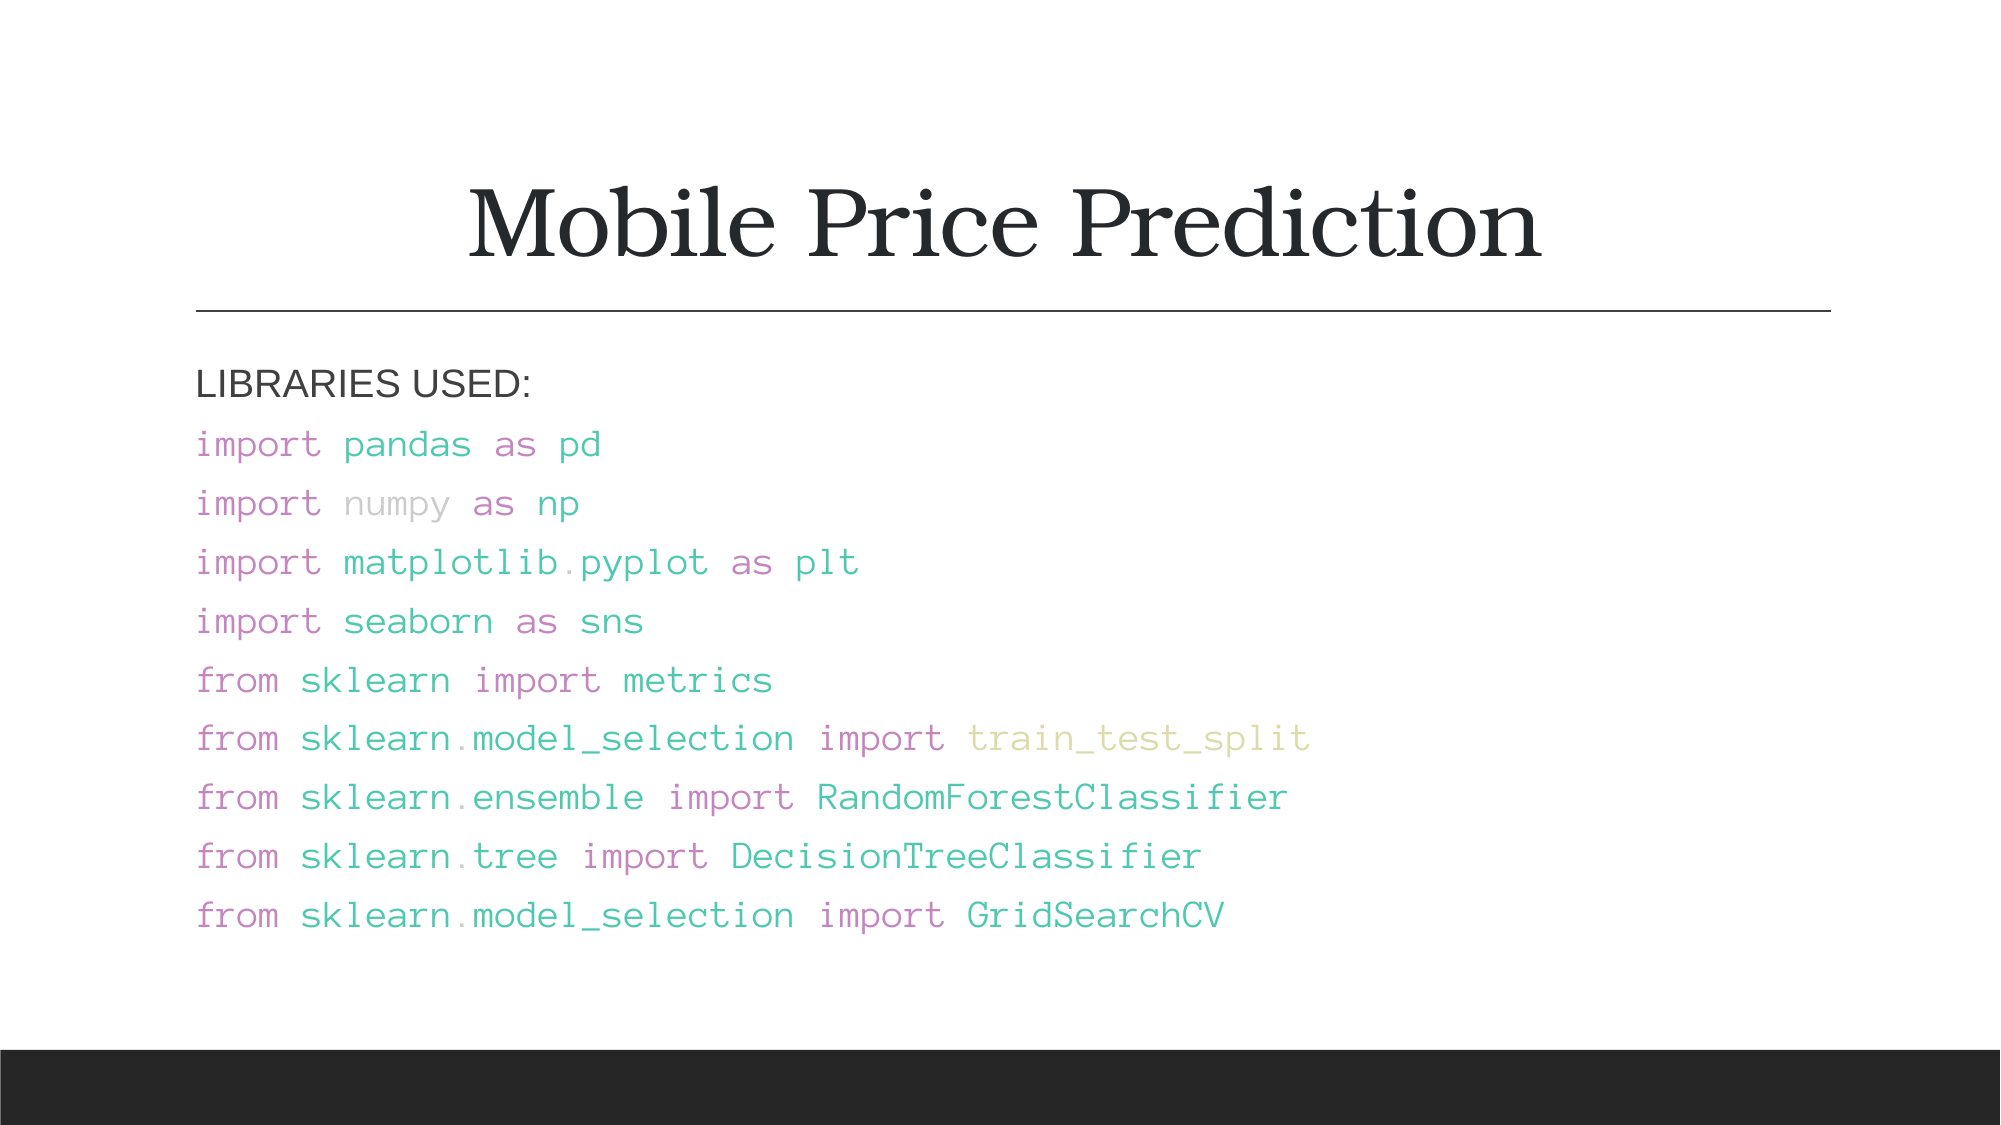

# Mobile Price Prediction
LIBRARIES USED:
import pandas as pd
import numpy as np
import matplotlib.pyplot as plt
import seaborn as sns
from sklearn import metrics
from sklearn.model_selection import train_test_split
from sklearn.ensemble import RandomForestClassifier
from sklearn.tree import DecisionTreeClassifier
from sklearn.model_selection import GridSearchCV